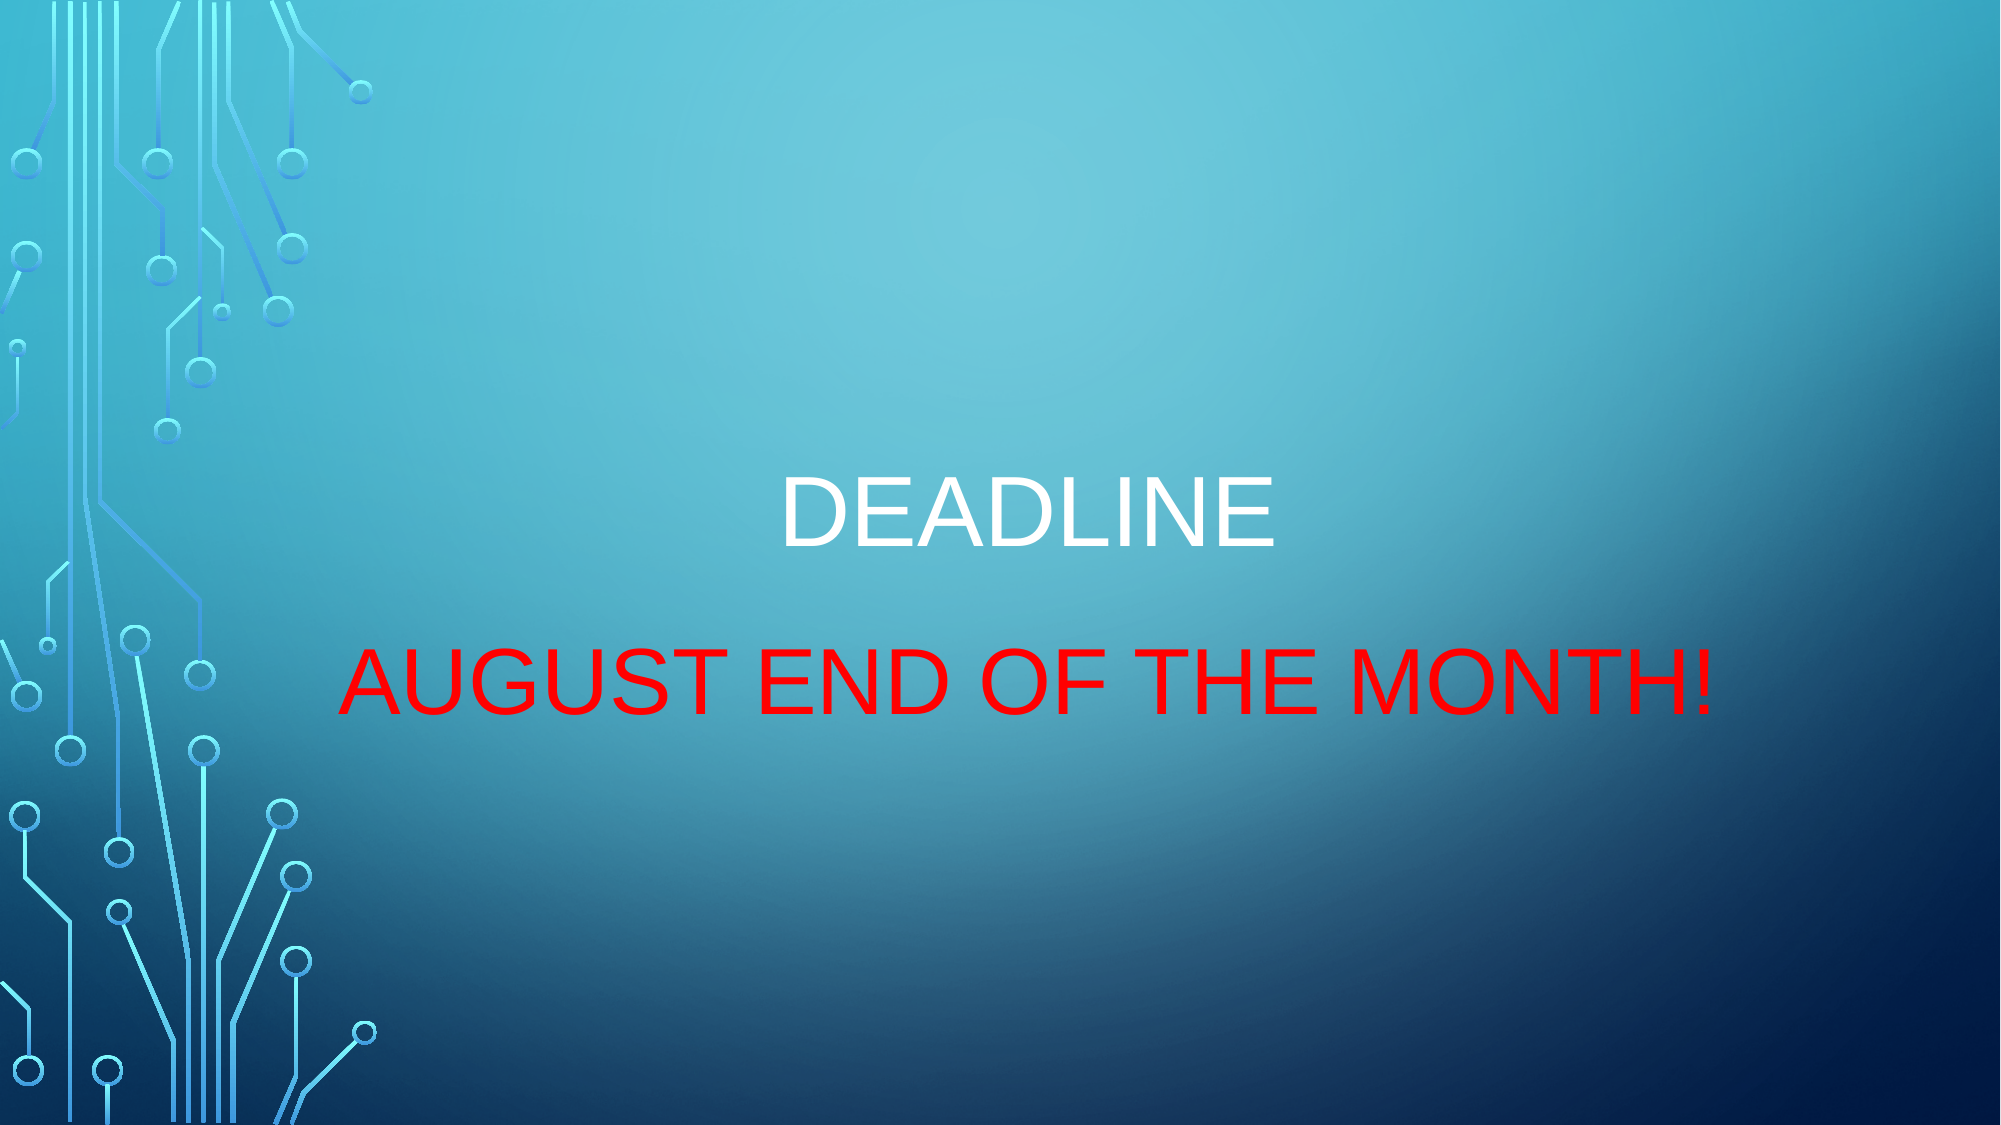

# DEADLINE
AUGUST END OF THE MONTH!